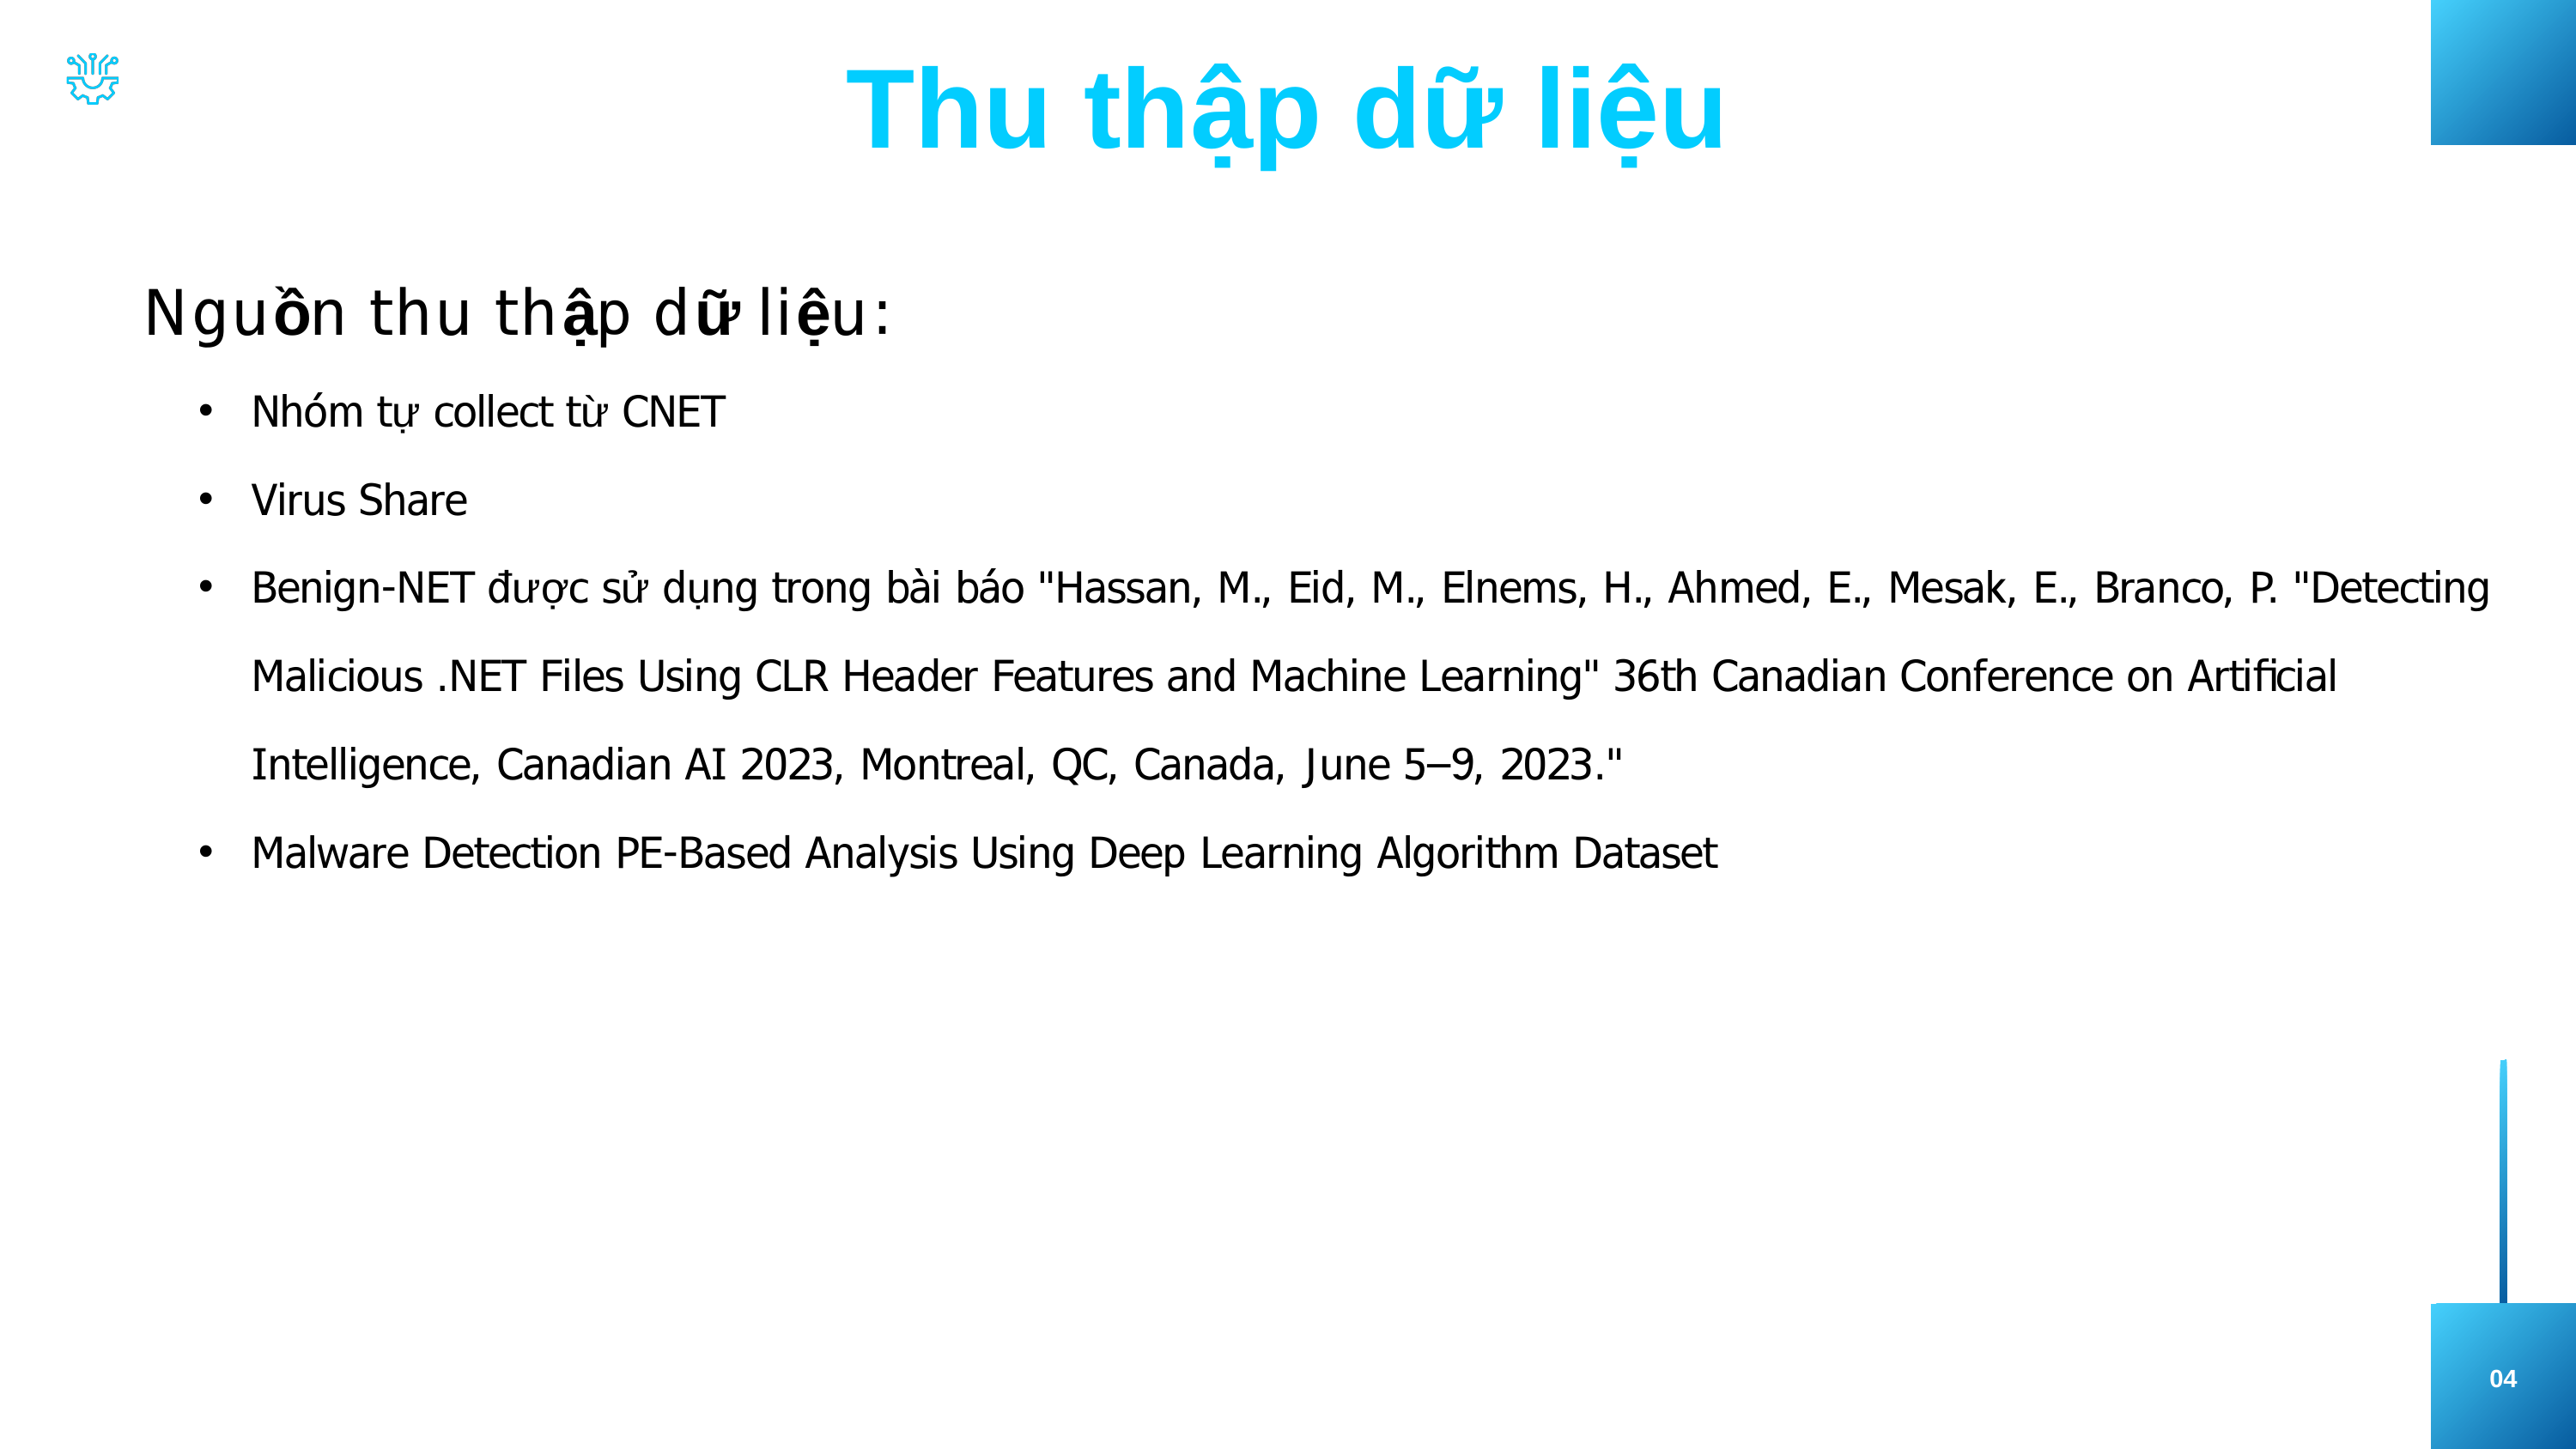

Thu thập dữ liệu

Nguồn thu thập dữ liệu:
Nhóm tự collect từ CNET
Virus Share
Benign-NET được sử dụng trong bài báo "Hassan, M., Eid, M., Elnems, H., Ahmed, E., Mesak, E., Branco, P. "Detecting Malicious .NET Files Using CLR Header Features and Machine Learning" 36th Canadian Conference on Artificial Intelligence, Canadian AI 2023, Montreal, QC, Canada, June 5–9, 2023."
Malware Detection PE-Based Analysis Using Deep Learning Algorithm Dataset

04